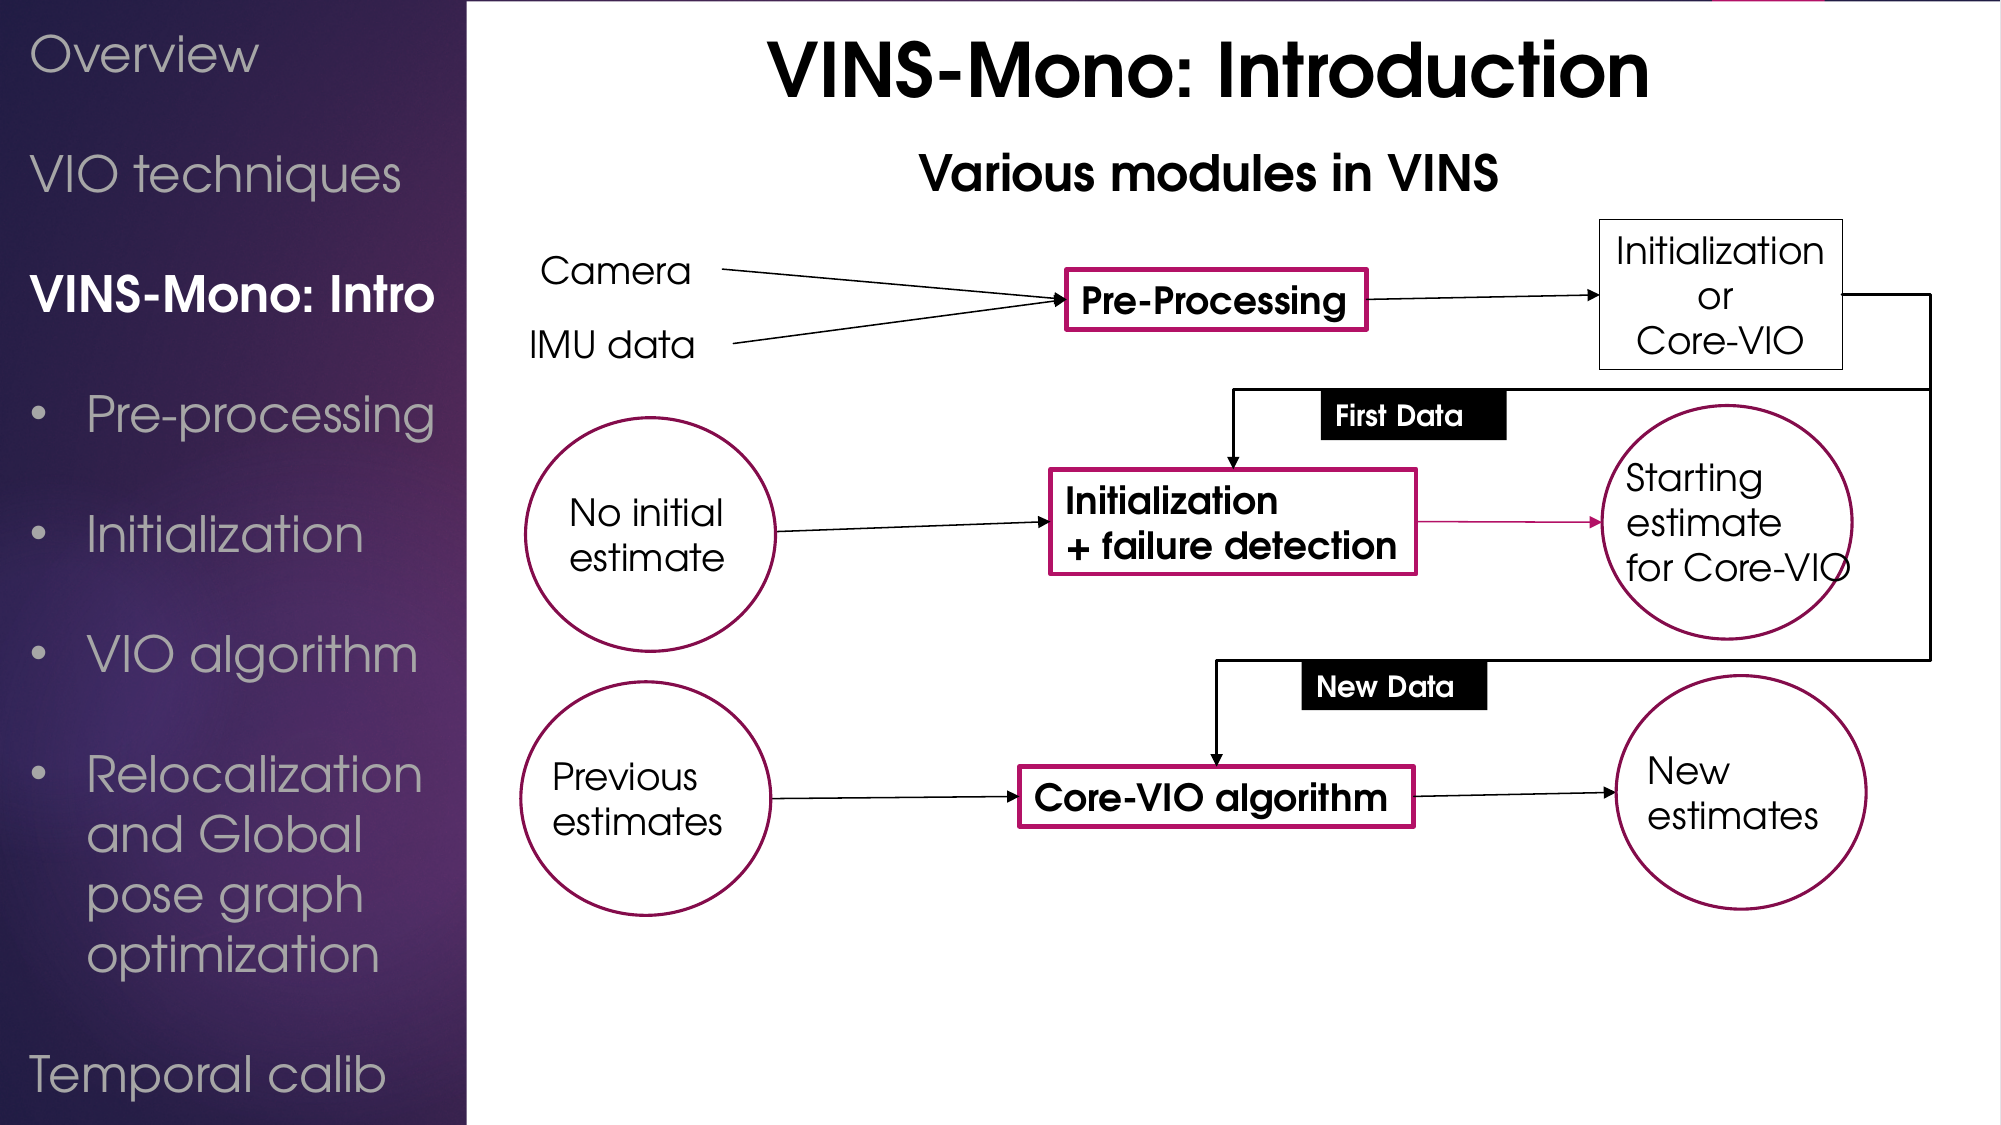

Overview

VIO techniques

VINS-Mono: Intro
Pre-processing
Initialization
VIO algorithm
Relocalization and Global pose graph optimization

Temporal calib
VINS-Mono: Introduction
Various modules in VINS
Initialization
or
Core-VIO
Camera
Pre-Processing
IMU data
First Data

Starting  estimate
for Core-VIO
Initialization
+ failure detection
No initial estimate
New Data

New estimates
Previous estimates
Core-VIO algorithm

Adjustment for drift accumulated
Relocalization + Pose graph Optimization
Adjusted local and global odometry data
Previously visited place
(Loop detected)